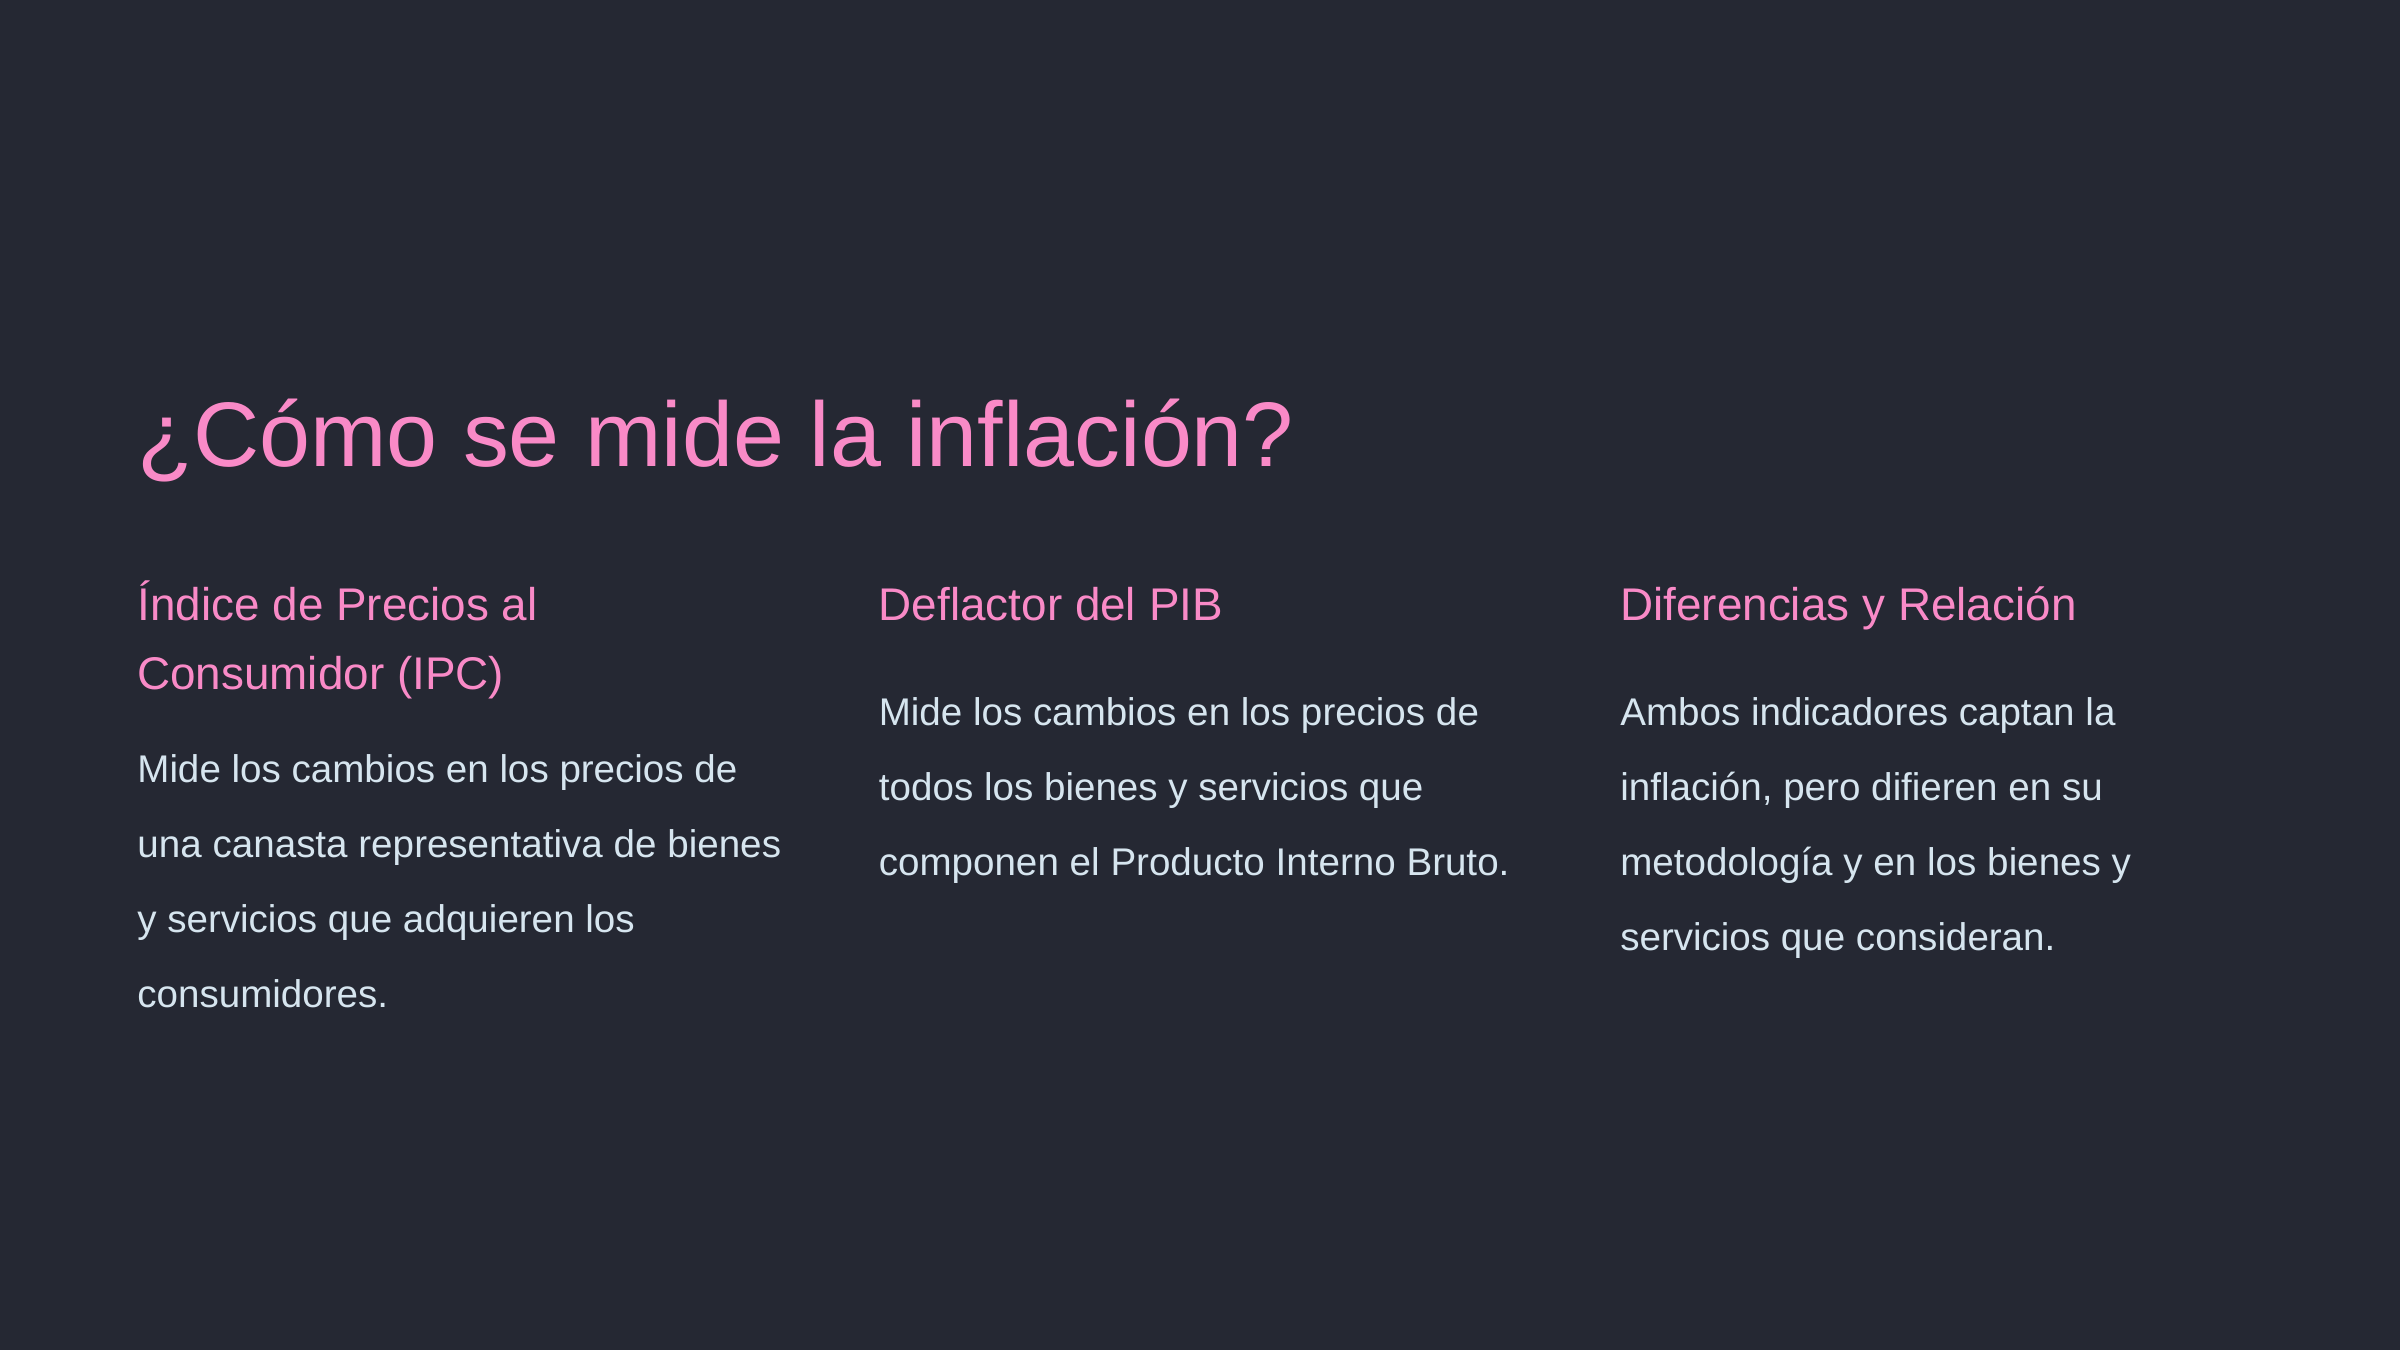

¿Cómo se mide la inflación?
Índice de Precios al Consumidor (IPC)
Deflactor del PIB
Diferencias y Relación
Mide los cambios en los precios de todos los bienes y servicios que componen el Producto Interno Bruto.
Ambos indicadores captan la inflación, pero difieren en su metodología y en los bienes y servicios que consideran.
Mide los cambios en los precios de una canasta representativa de bienes y servicios que adquieren los consumidores.